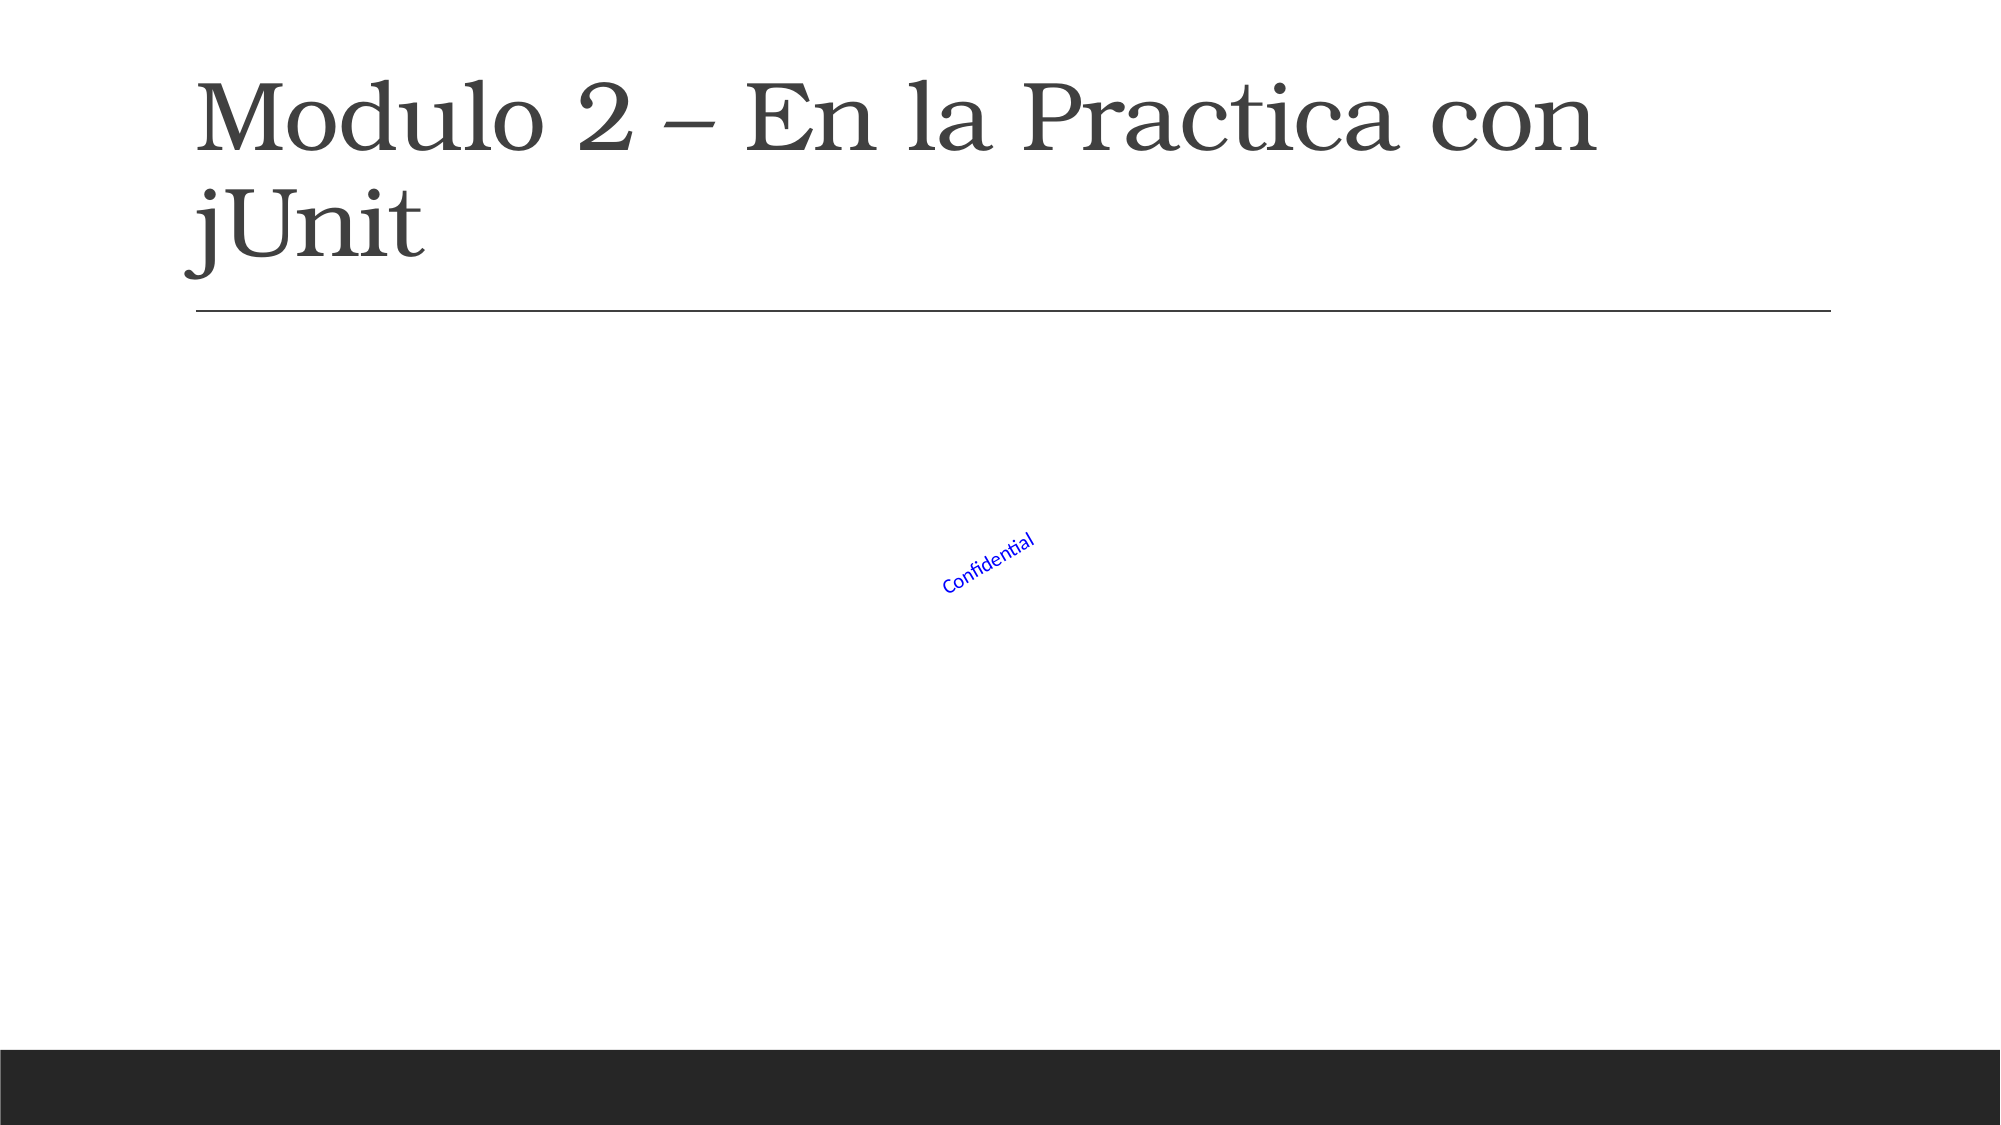

# Modulo 2 – En la Practica con jUnit